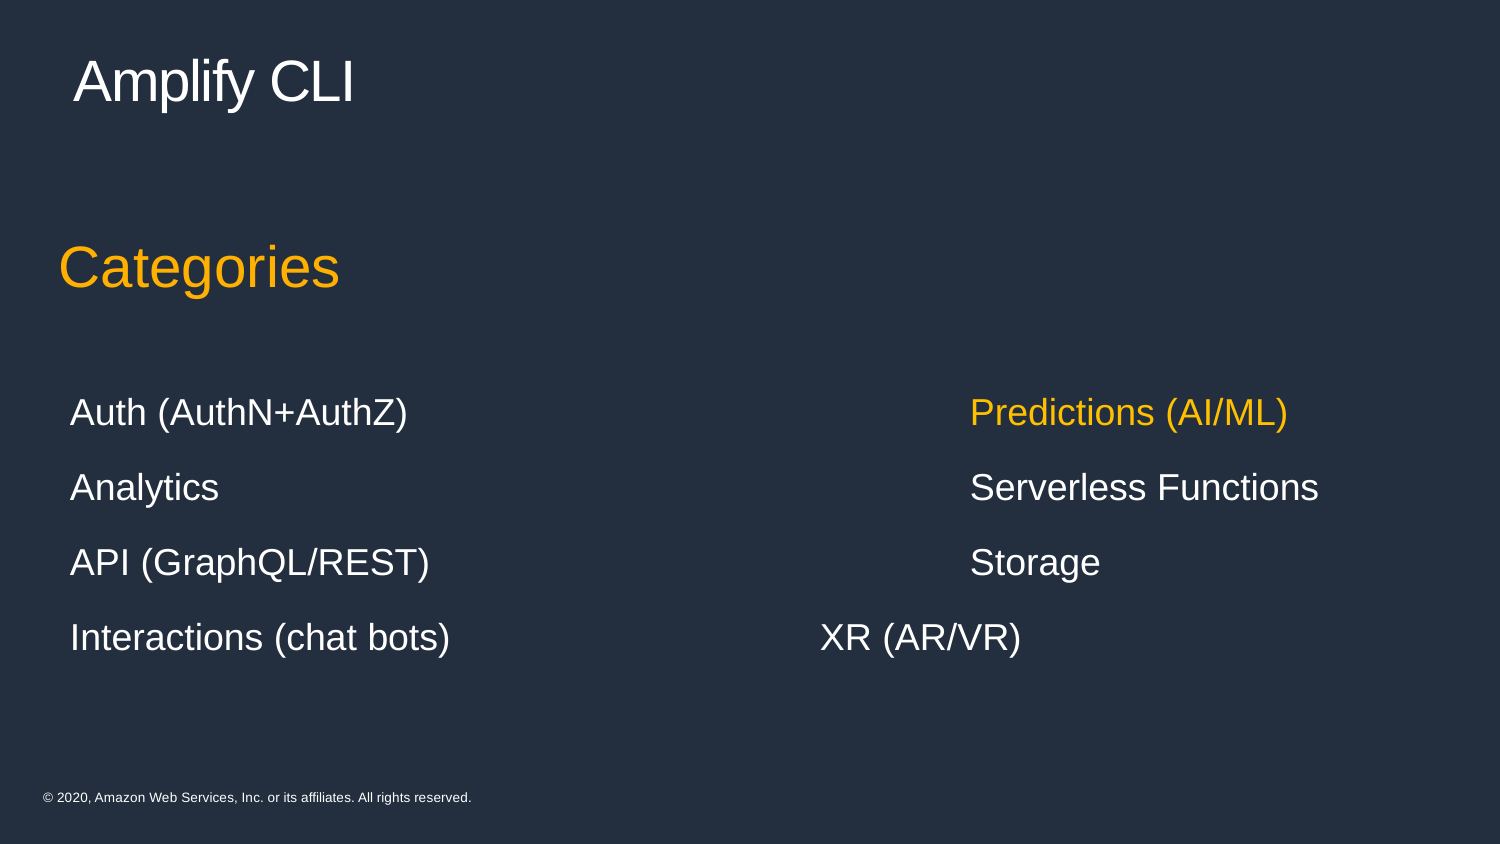

# Amplify CLI
Categories

Auth (AuthN+AuthZ)				Predictions (AI/ML)
Analytics						Serverless Functions
API (GraphQL/REST)				Storage
Interactions (chat bots)			XR (AR/VR)